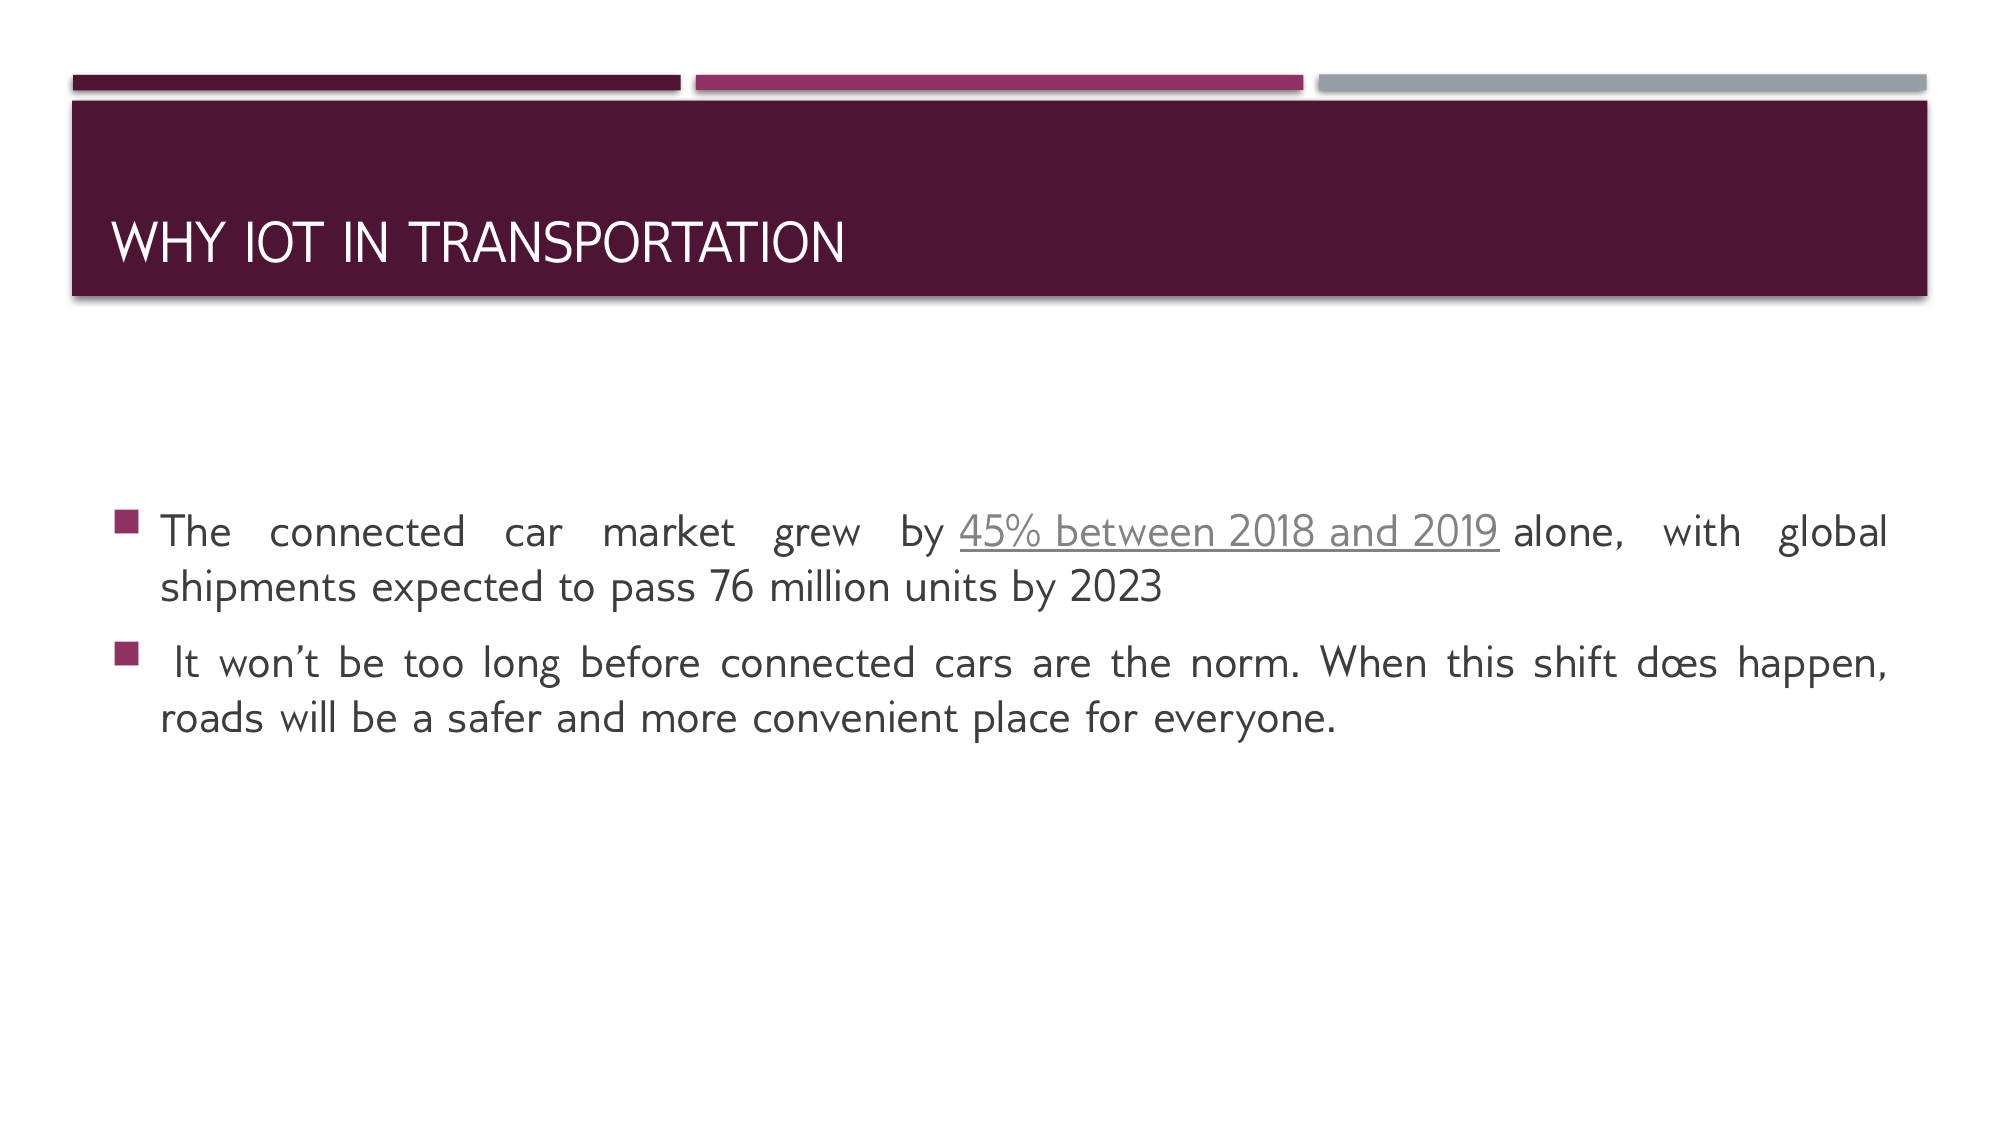

# Why iot in transportation
The connected car market grew by 45% between 2018 and 2019 alone, with global shipments expected to pass 76 million units by 2023
 It won’t be too long before connected cars are the norm. When this shift does happen, roads will be a safer and more convenient place for everyone.